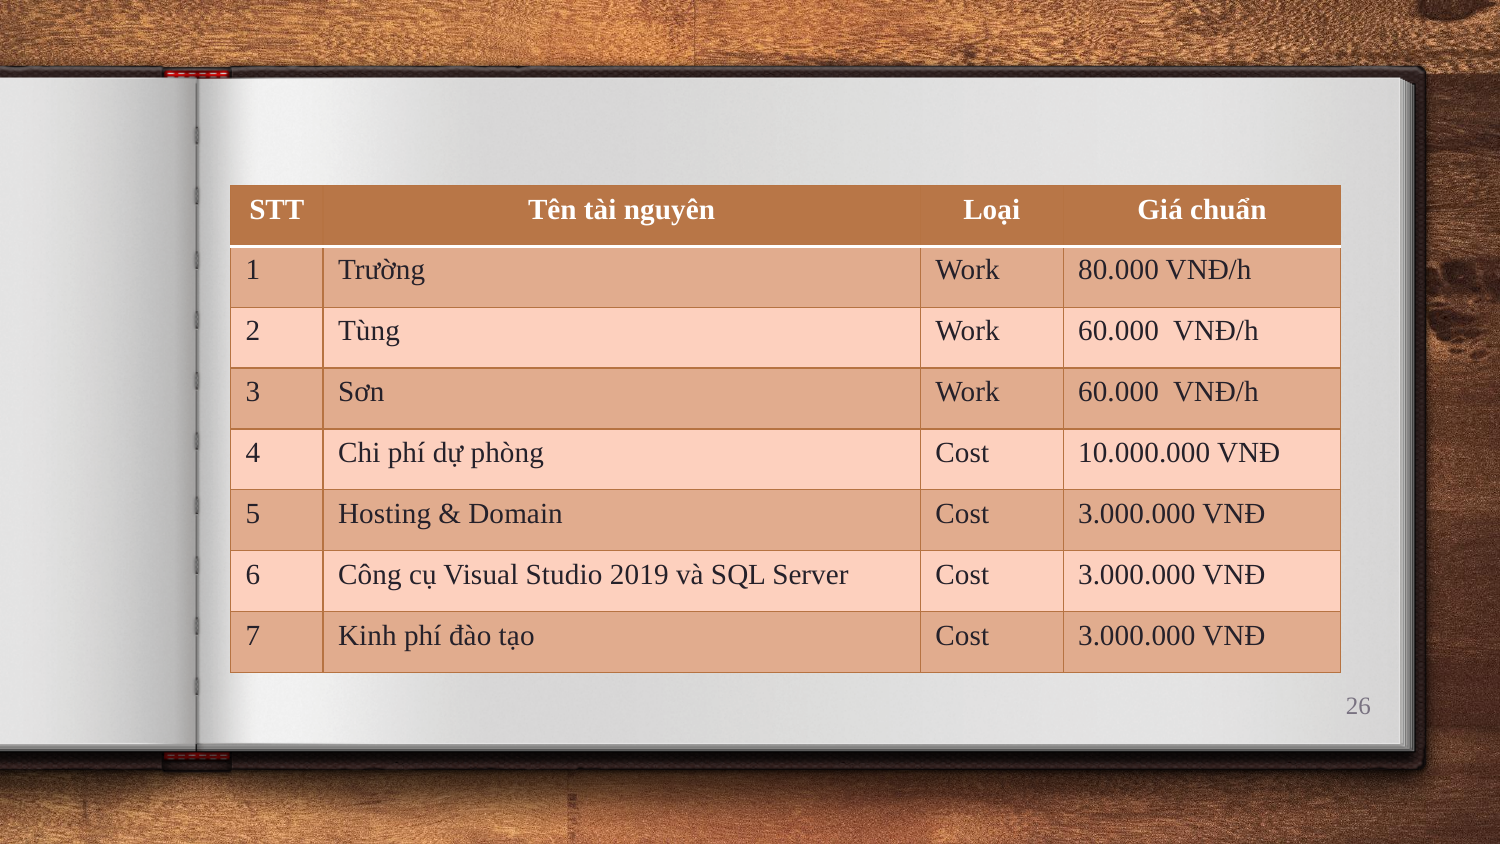

| STT | Tên tài nguyên | Loại | Giá chuẩn |
| --- | --- | --- | --- |
| 1 | Trường | Work | 80.000 VNĐ/h |
| 2 | Tùng | Work | 60.000 VNĐ/h |
| 3 | Sơn | Work | 60.000 VNĐ/h |
| 4 | Chi phí dự phòng | Cost | 10.000.000 VNĐ |
| 5 | Hosting & Domain | Cost | 3.000.000 VNĐ |
| 6 | Công cụ Visual Studio 2019 và SQL Server | Cost | 3.000.000 VNĐ |
| 7 | Kinh phí đào tạo | Cost | 3.000.000 VNĐ |
26